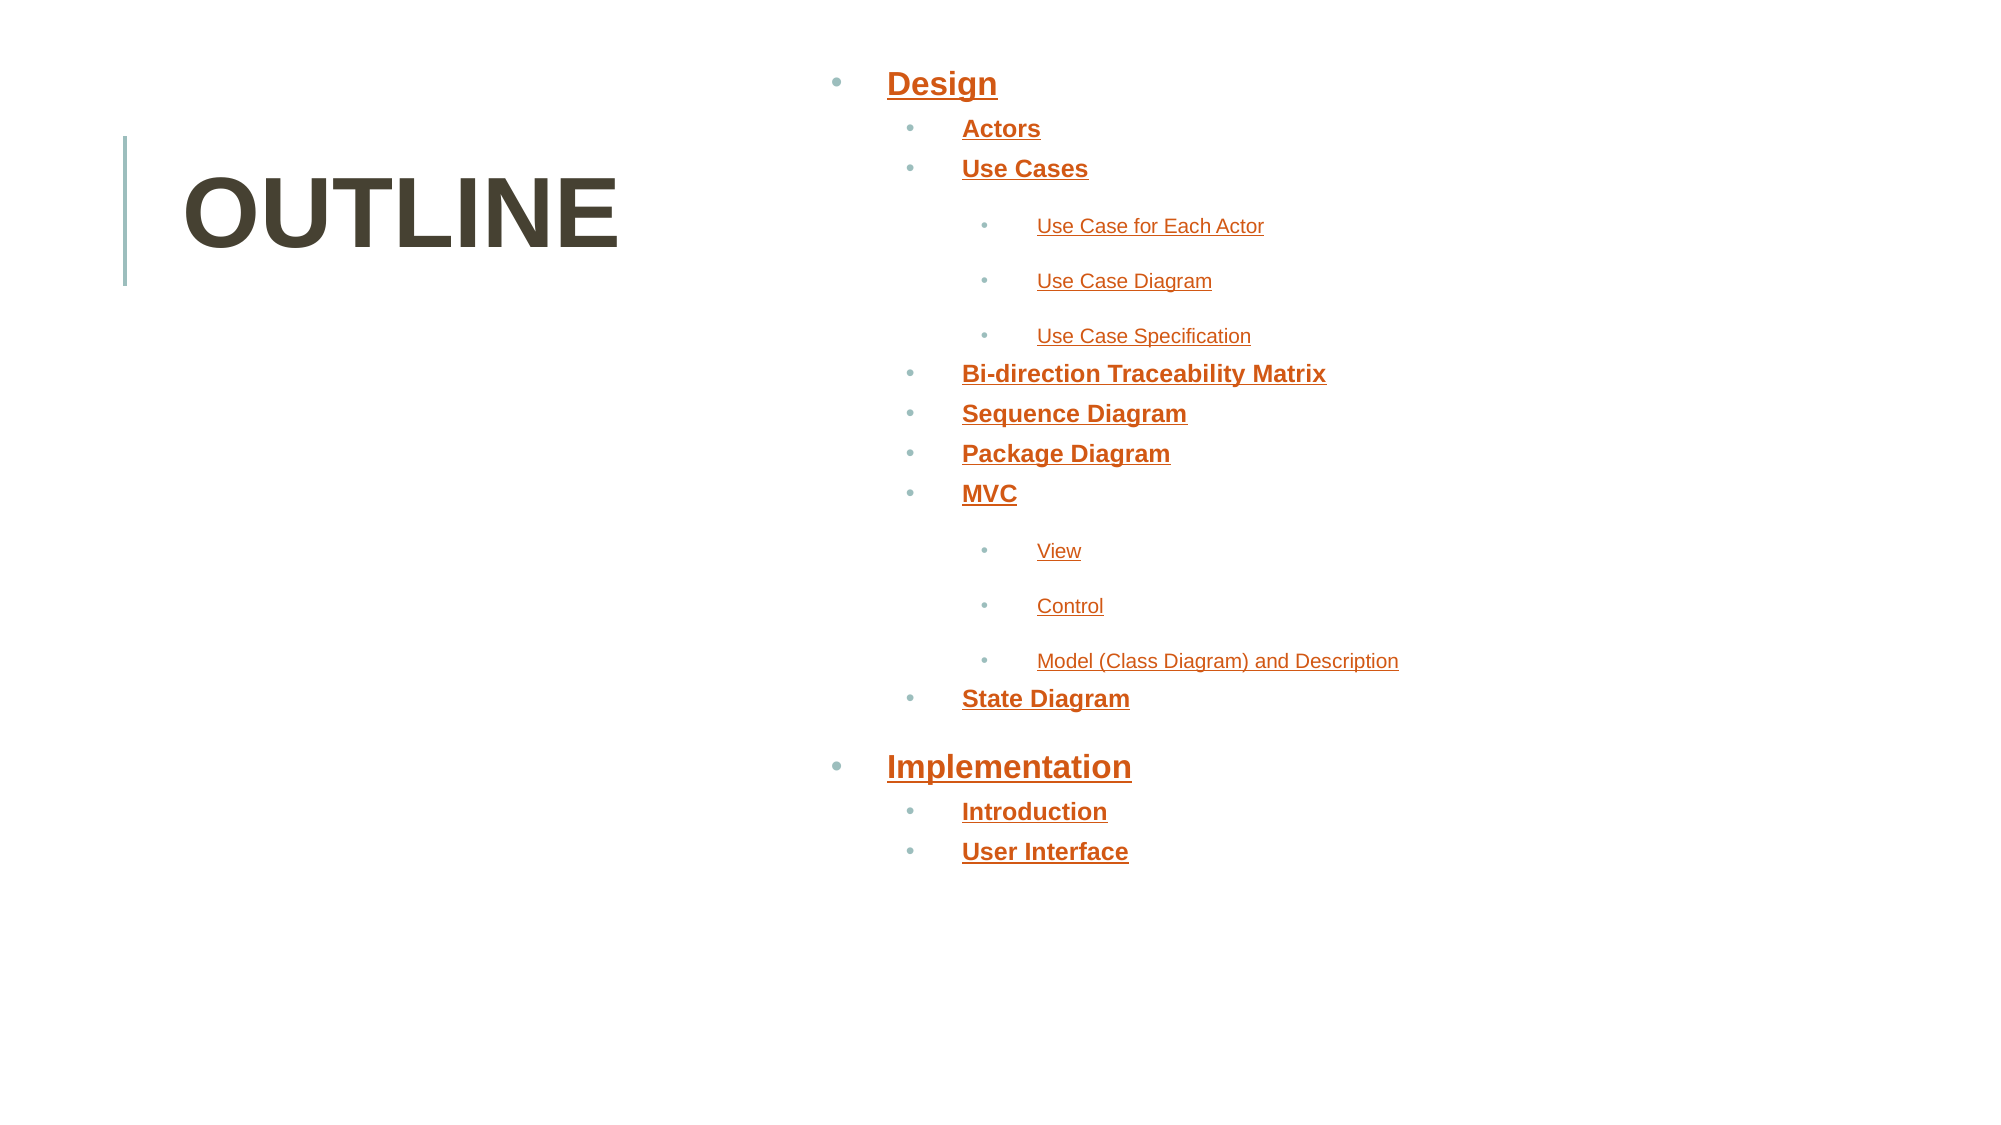

Design
Actors
Use Cases
Use Case for Each Actor
Use Case Diagram
Use Case Specification
Bi-direction Traceability Matrix
Sequence Diagram
Package Diagram
MVC
View
Control
Model (Class Diagram) and Description
State Diagram
Implementation
Introduction
User Interface
# OUTLINE